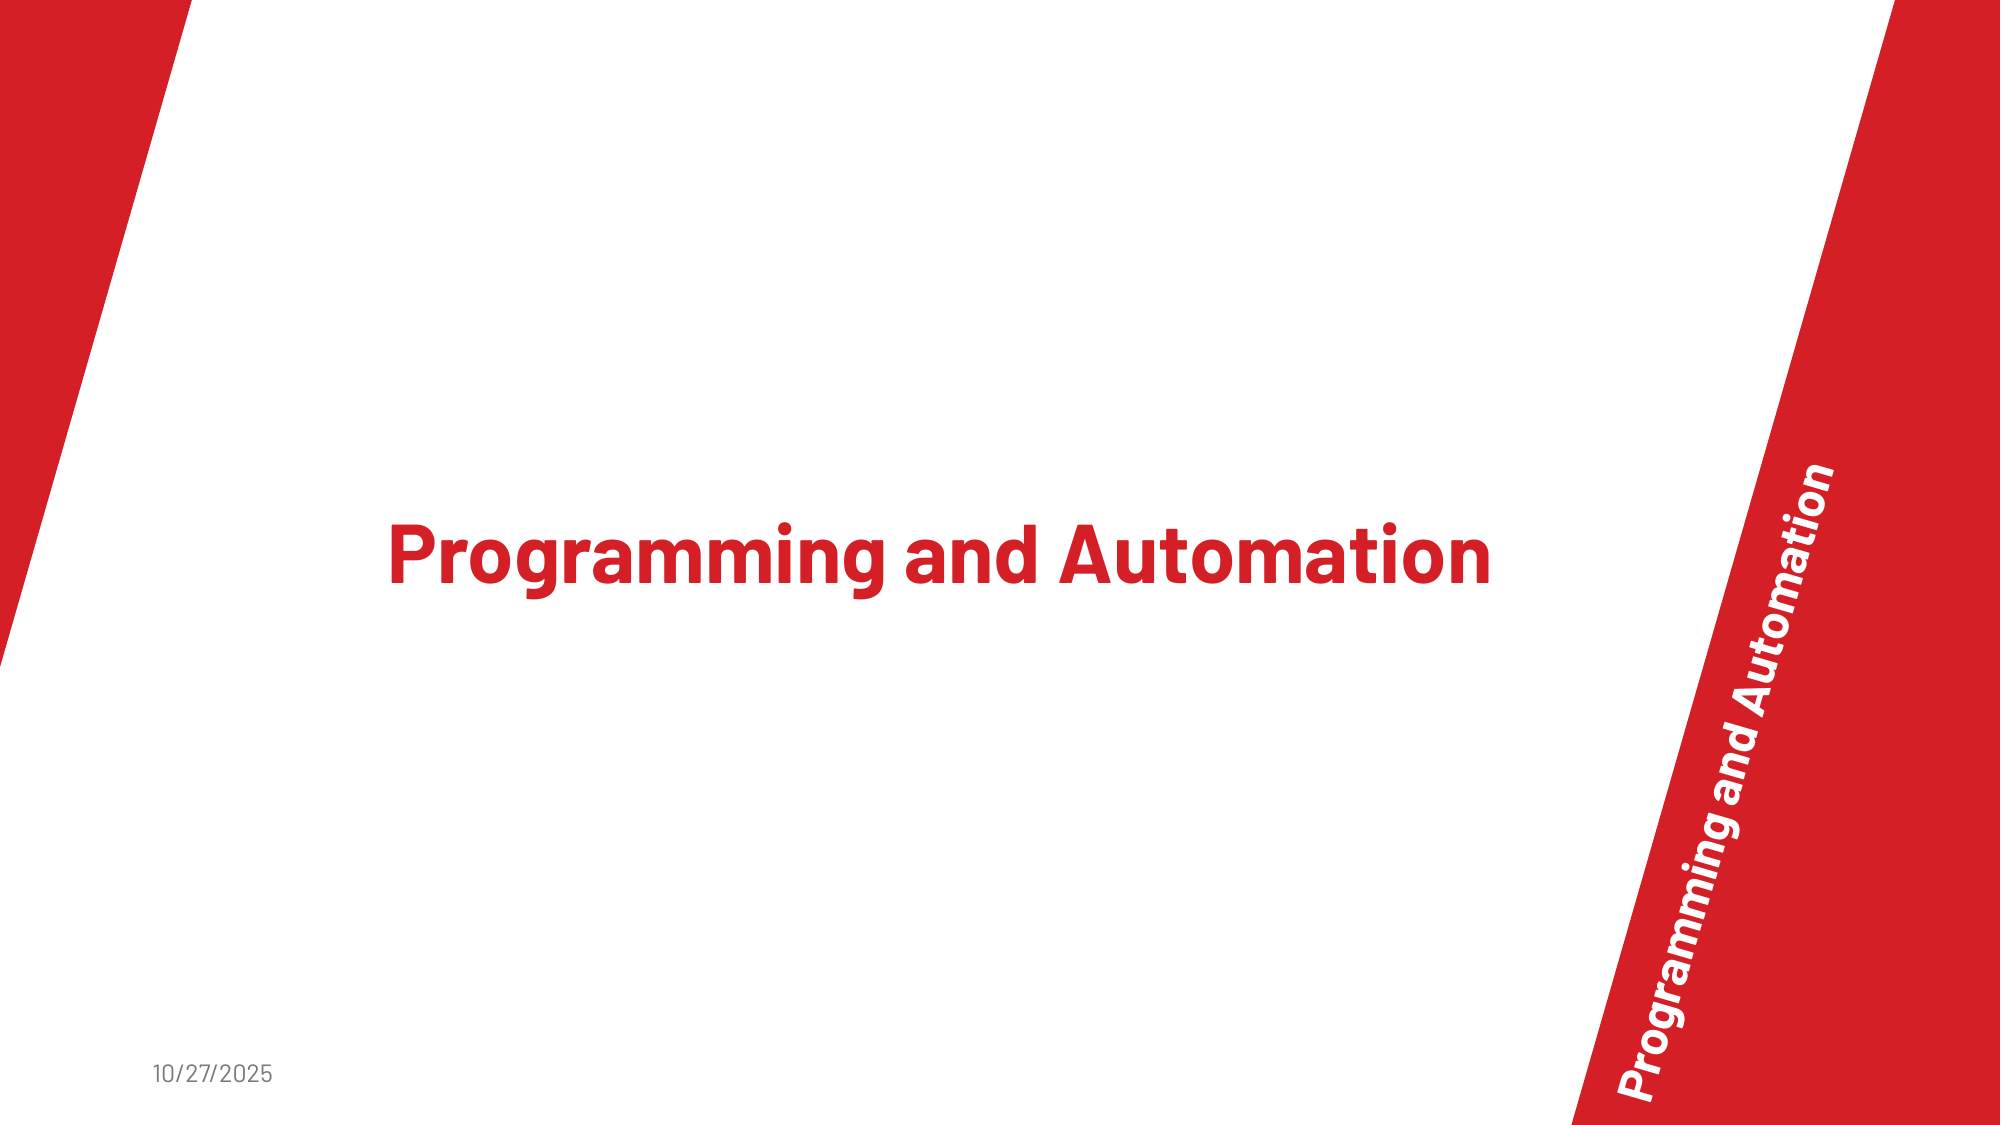

Programming and Automation
Programming and Automation
10/27/2025
16